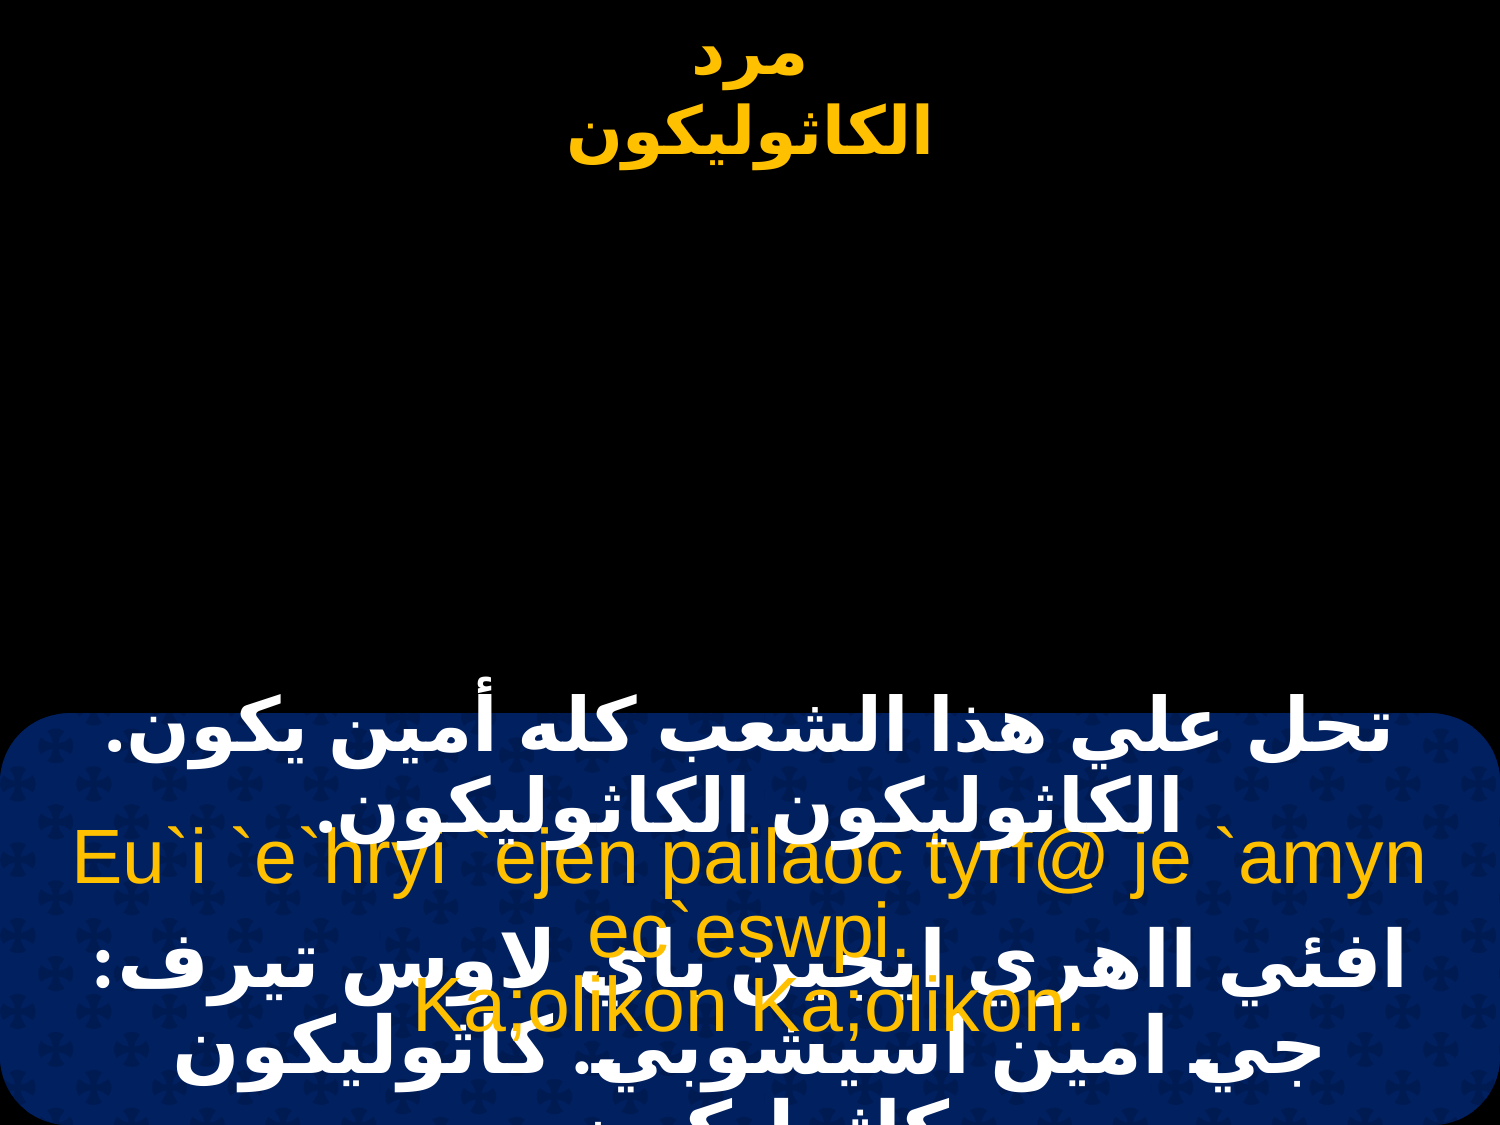

# ختام مرد الكاثوليكون
تحل علي هذا الشعب كله أمين يكون. الكاثوليكون الكاثوليكون.
Eu`i `e`hryi `ejen pailaoc tyrf@ je `amyn ec`eswpi.
Ka;olikon Ka;olikon.
افئي ااهري ايجين باي لاوس تيرف: جي امين اسيشوبي. كاثوليكون كاثوليكون.